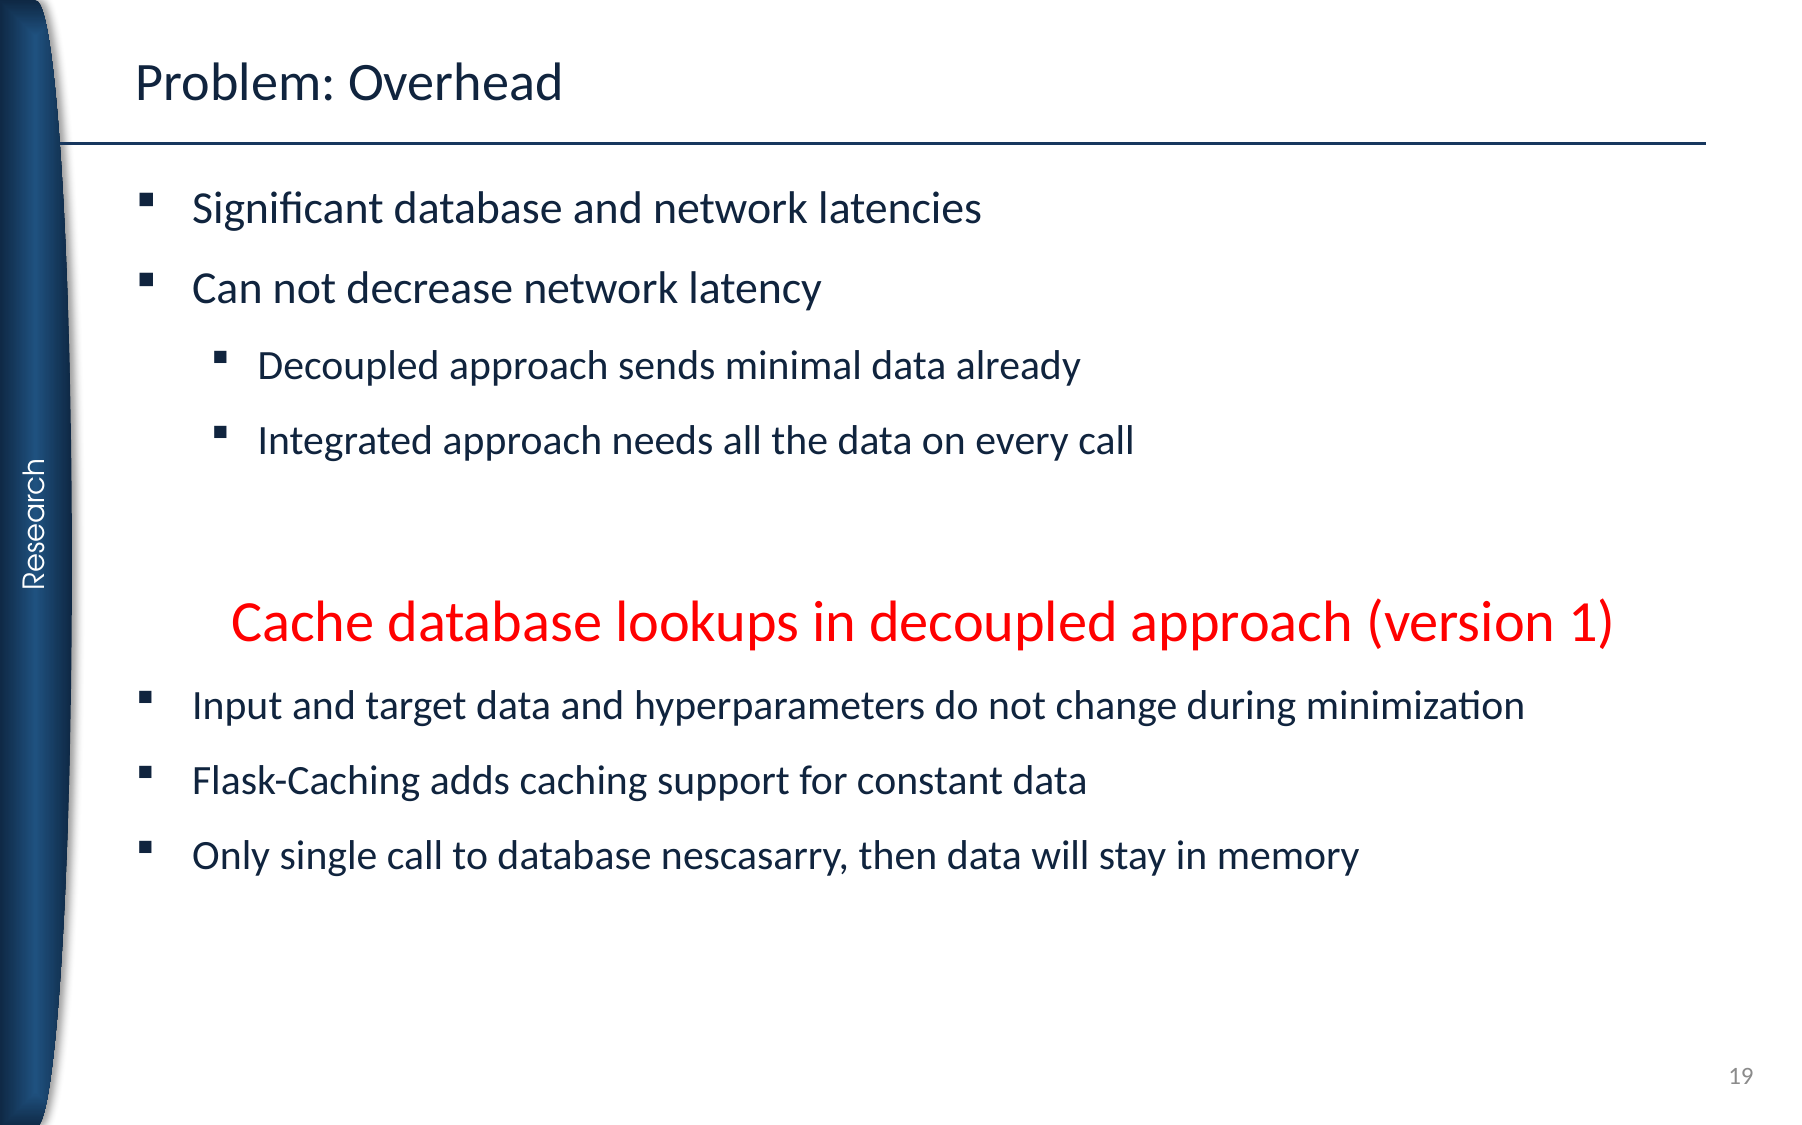

# Problem: Overhead
Significant database and network latencies
Can not decrease network latency
Decoupled approach sends minimal data already
Integrated approach needs all the data on every call

Cache database lookups in decoupled approach (version 1)
Input and target data and hyperparameters do not change during minimization
Flask-Caching adds caching support for constant data
Only single call to database nescasarry, then data will stay in memory
19